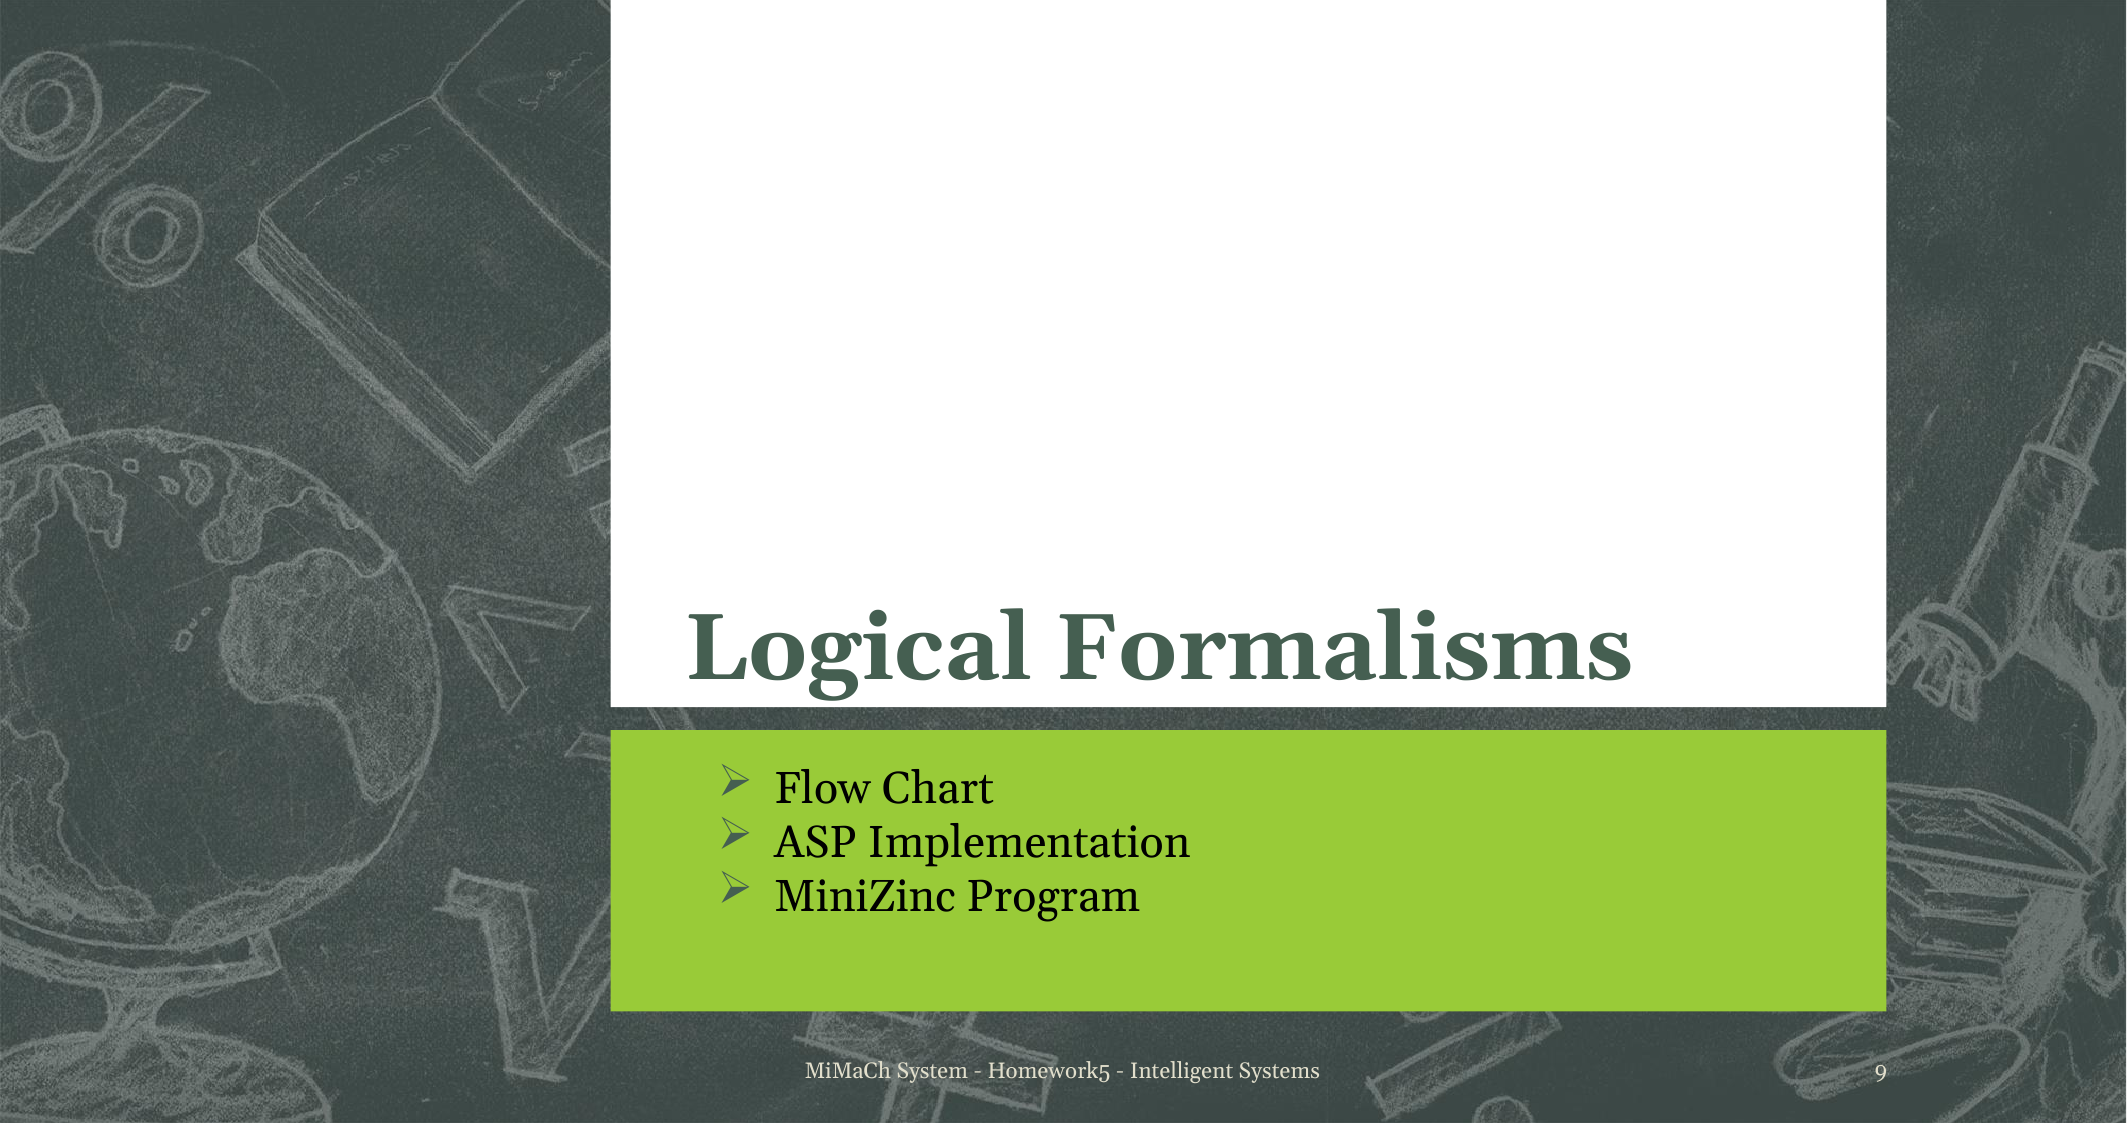

# Logical Formalisms
Flow Chart
ASP Implementation
MiniZinc Program
MiMaCh System - Homework5 - Intelligent Systems
9